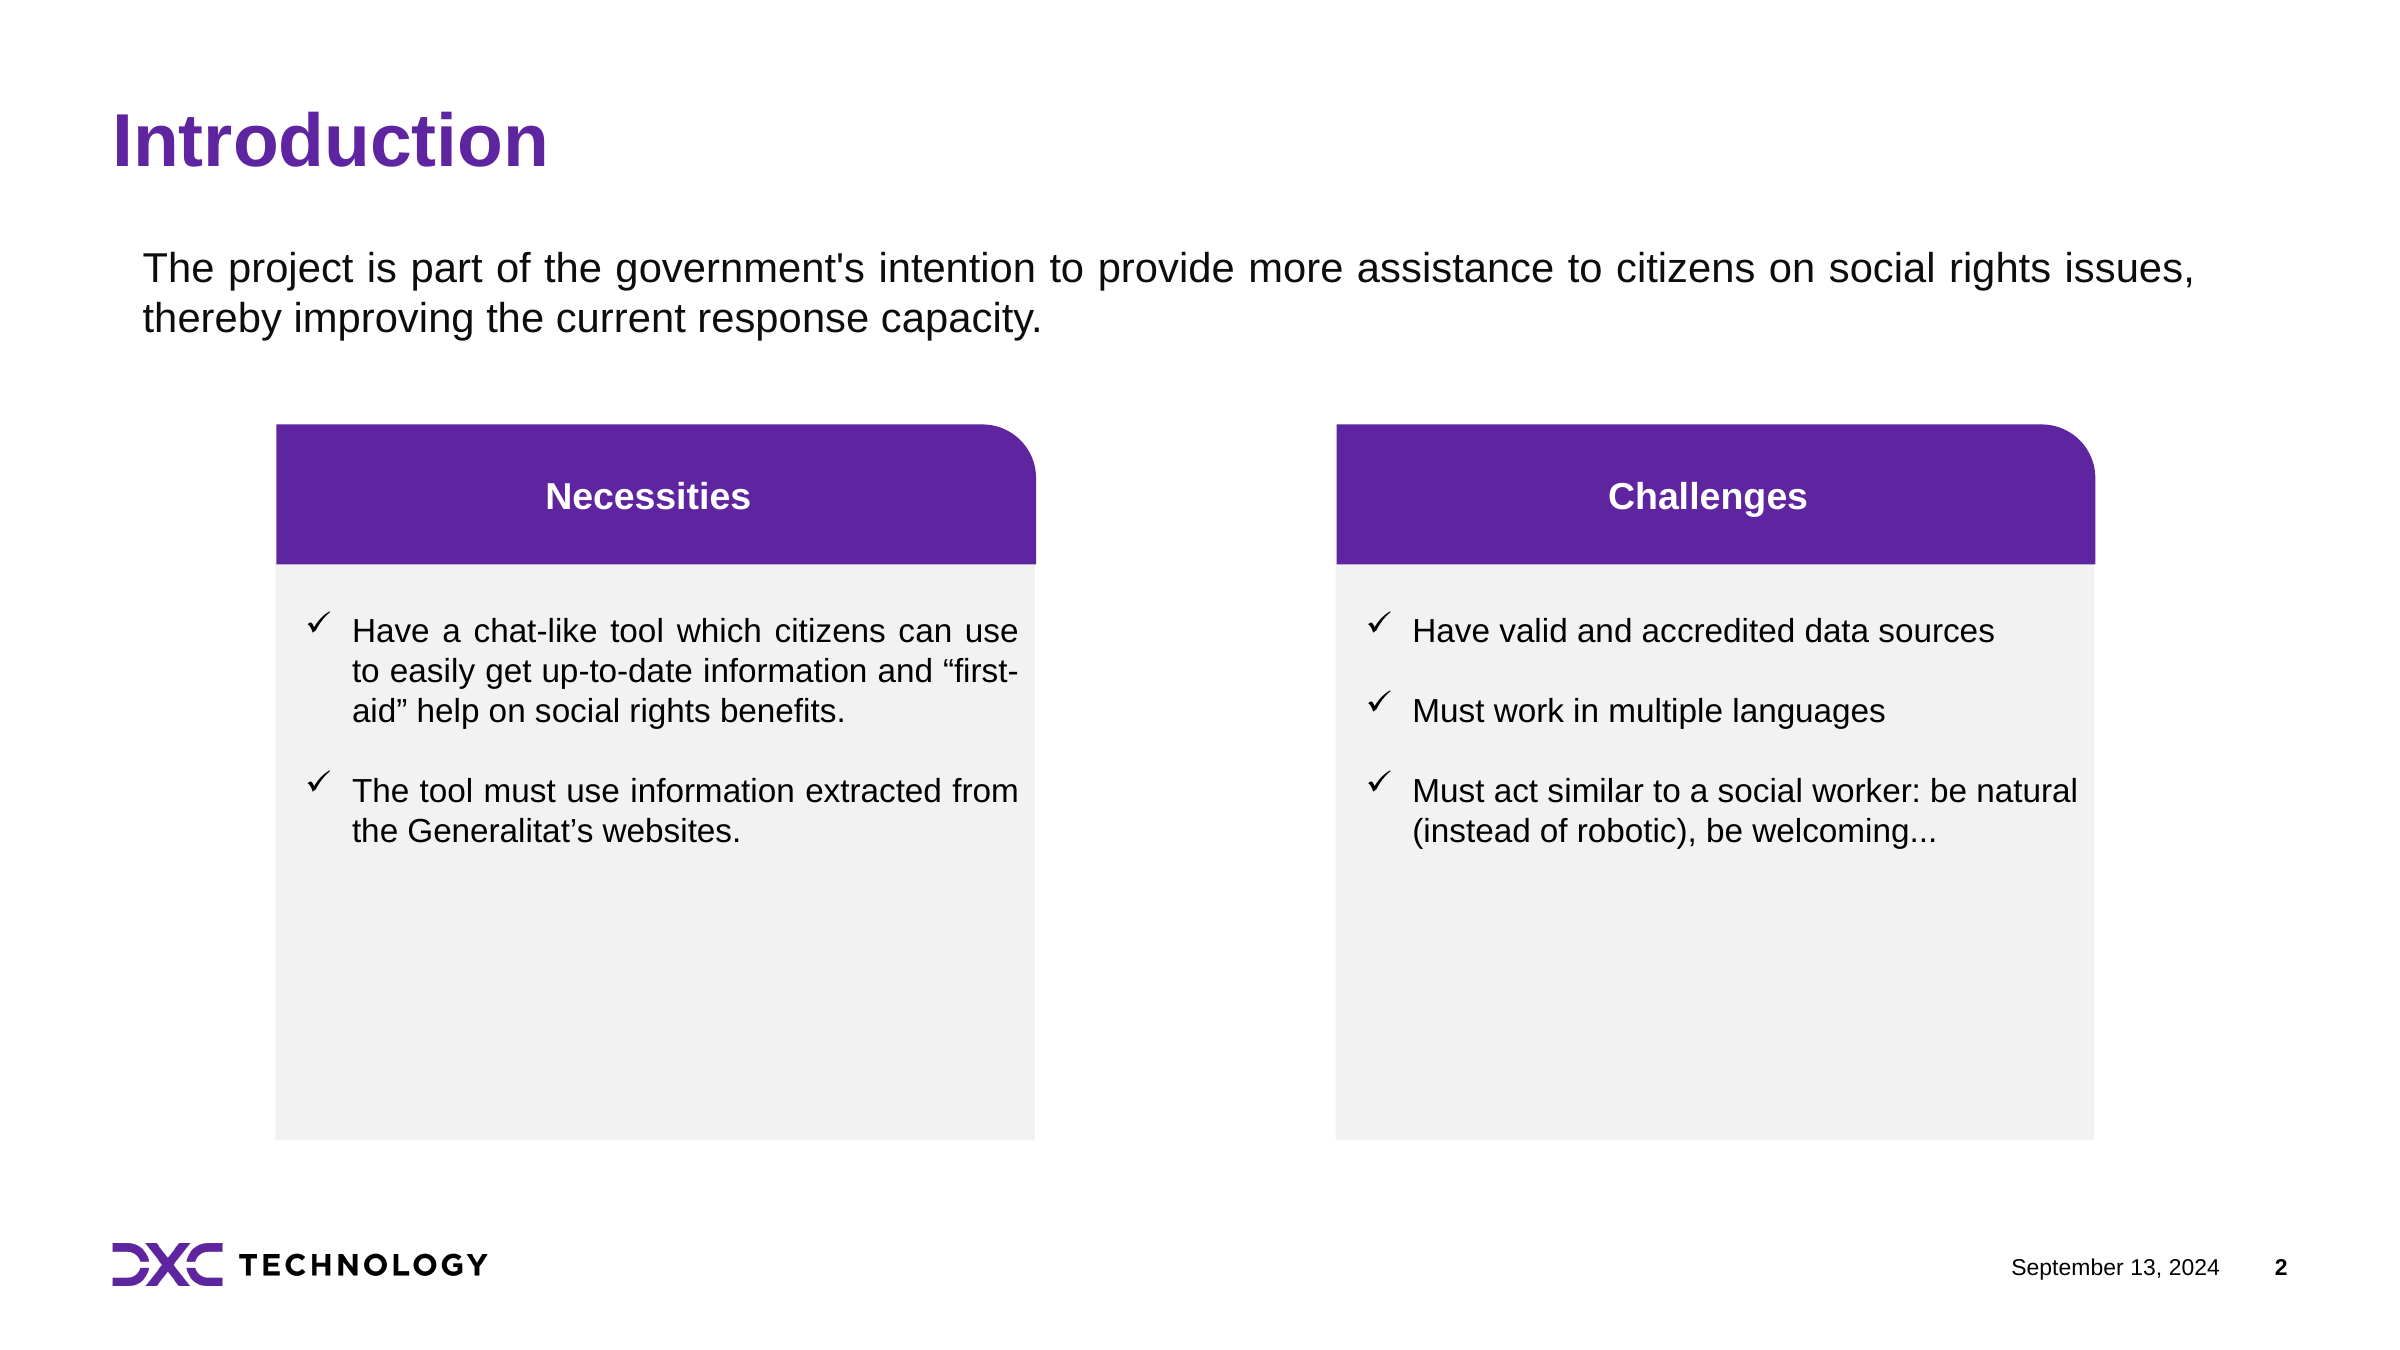

# Introduction
The project is part of the government's intention to provide more assistance to citizens on social rights issues, thereby improving the current response capacity.
Necessities
Have a chat-like tool which citizens can use to easily get up-to-date information and “first-aid” help on social rights benefits.

The tool must use information extracted from the Generalitat’s websites.
Challenges
Have valid and accredited data sources

Must work in multiple languages

Must act similar to a social worker: be natural (instead of robotic), be welcoming...